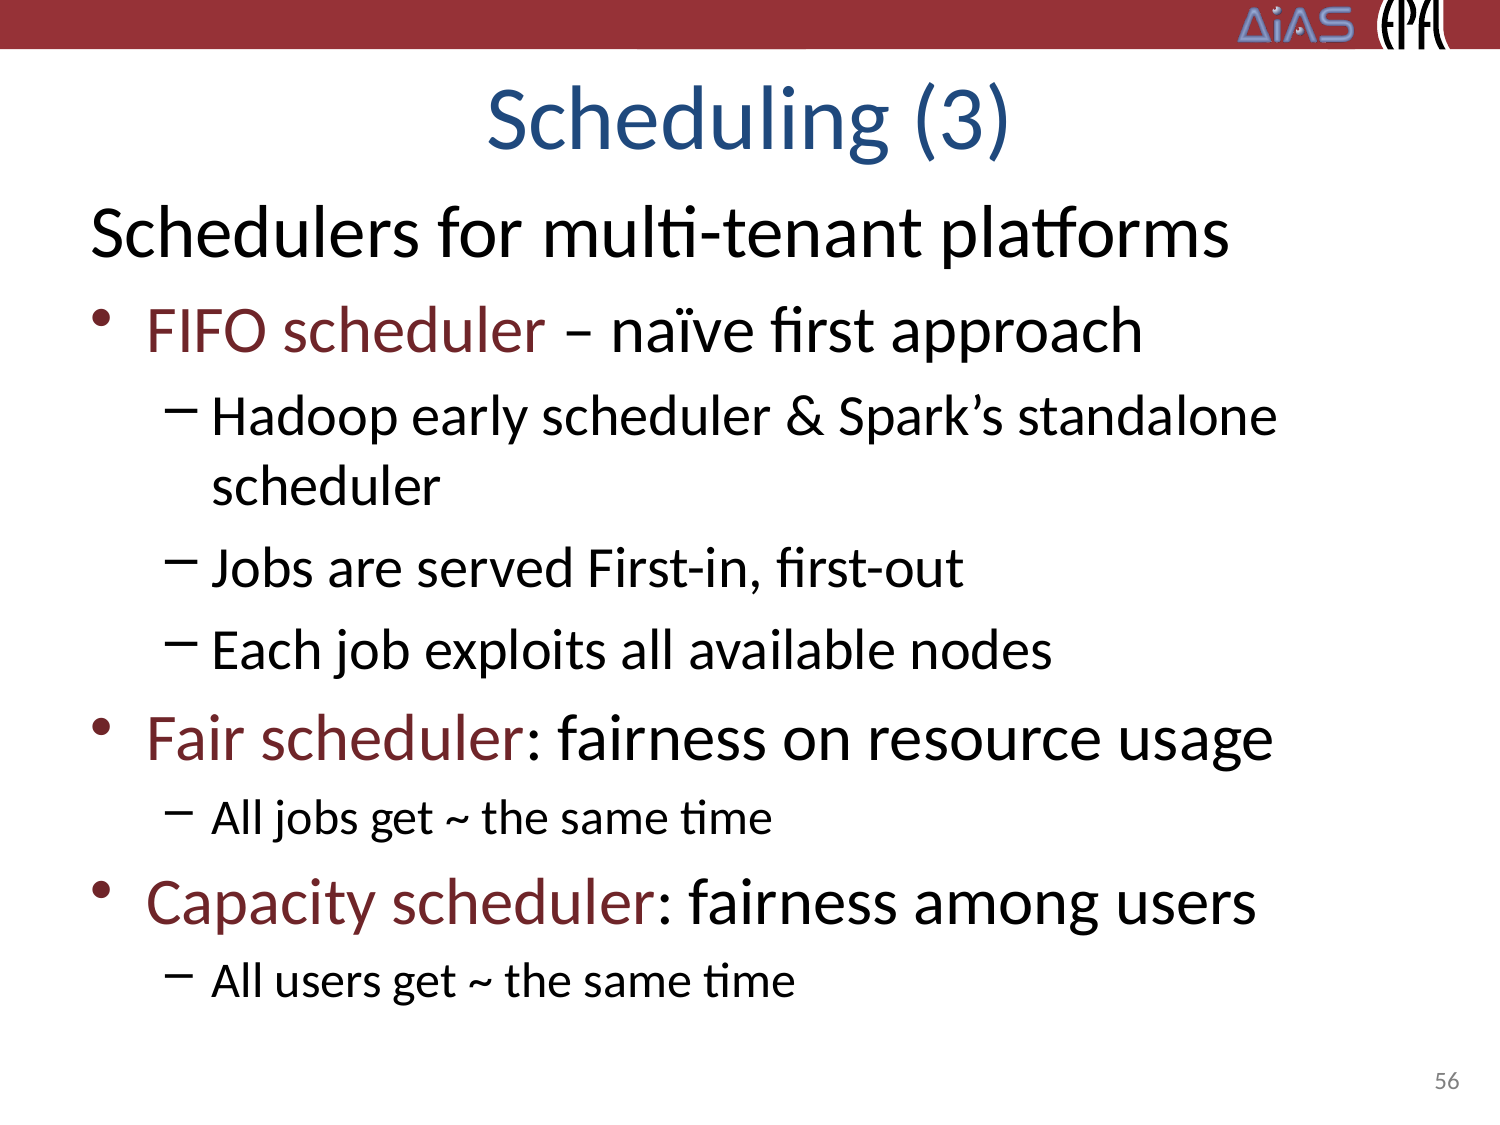

# Scheduling (3)
Schedulers for multi-tenant platforms
FIFO scheduler – naïve first approach
Hadoop early scheduler & Spark’s standalone scheduler
Jobs are served First-in, first-out
Each job exploits all available nodes
Fair scheduler: fairness on resource usage
All jobs get ~ the same time
Capacity scheduler: fairness among users
All users get ~ the same time
56